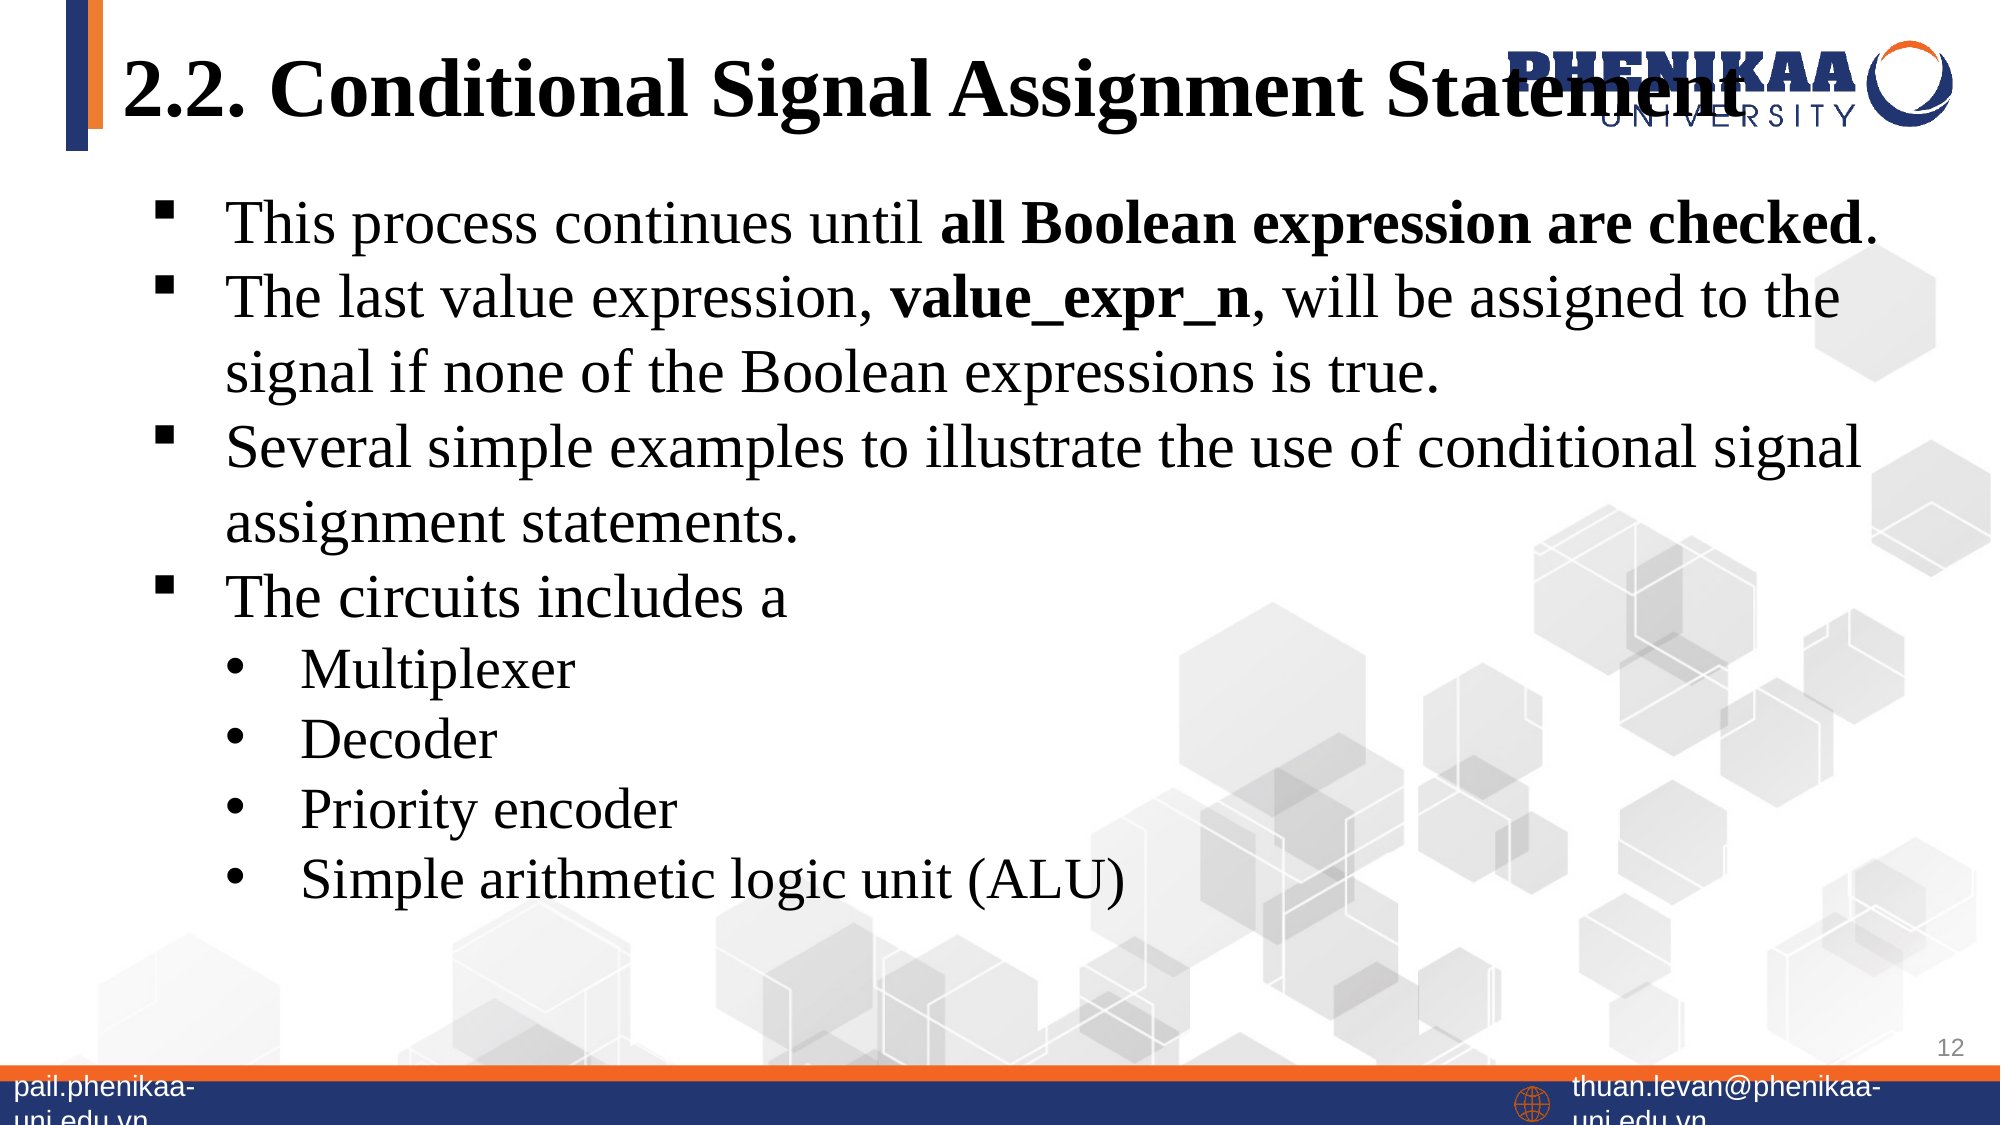

# 2.2. Conditional Signal Assignment Statement
This process continues until all Boolean expression are checked.
The last value expression, value_expr_n, will be assigned to the signal if none of the Boolean expressions is true.
Several simple examples to illustrate the use of conditional signal assignment statements.
The circuits includes a
Multiplexer
Decoder
Priority encoder
Simple arithmetic logic unit (ALU)
12